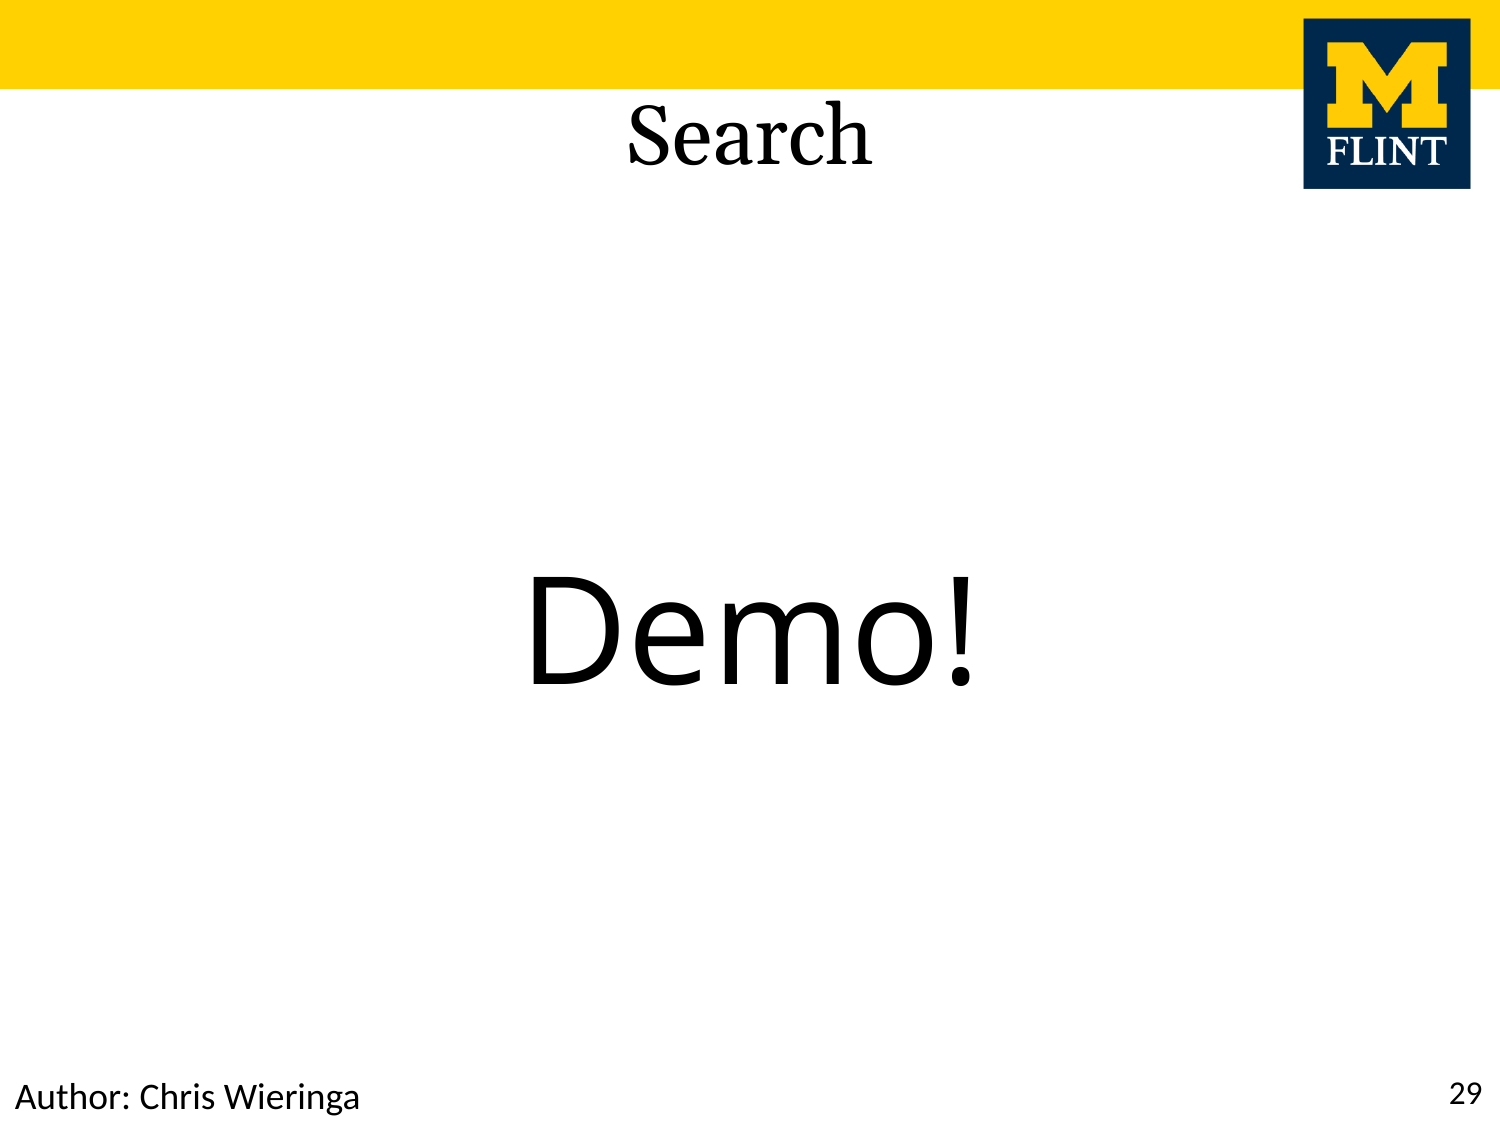

# Search

Demo!
29
Author: Chris Wieringa